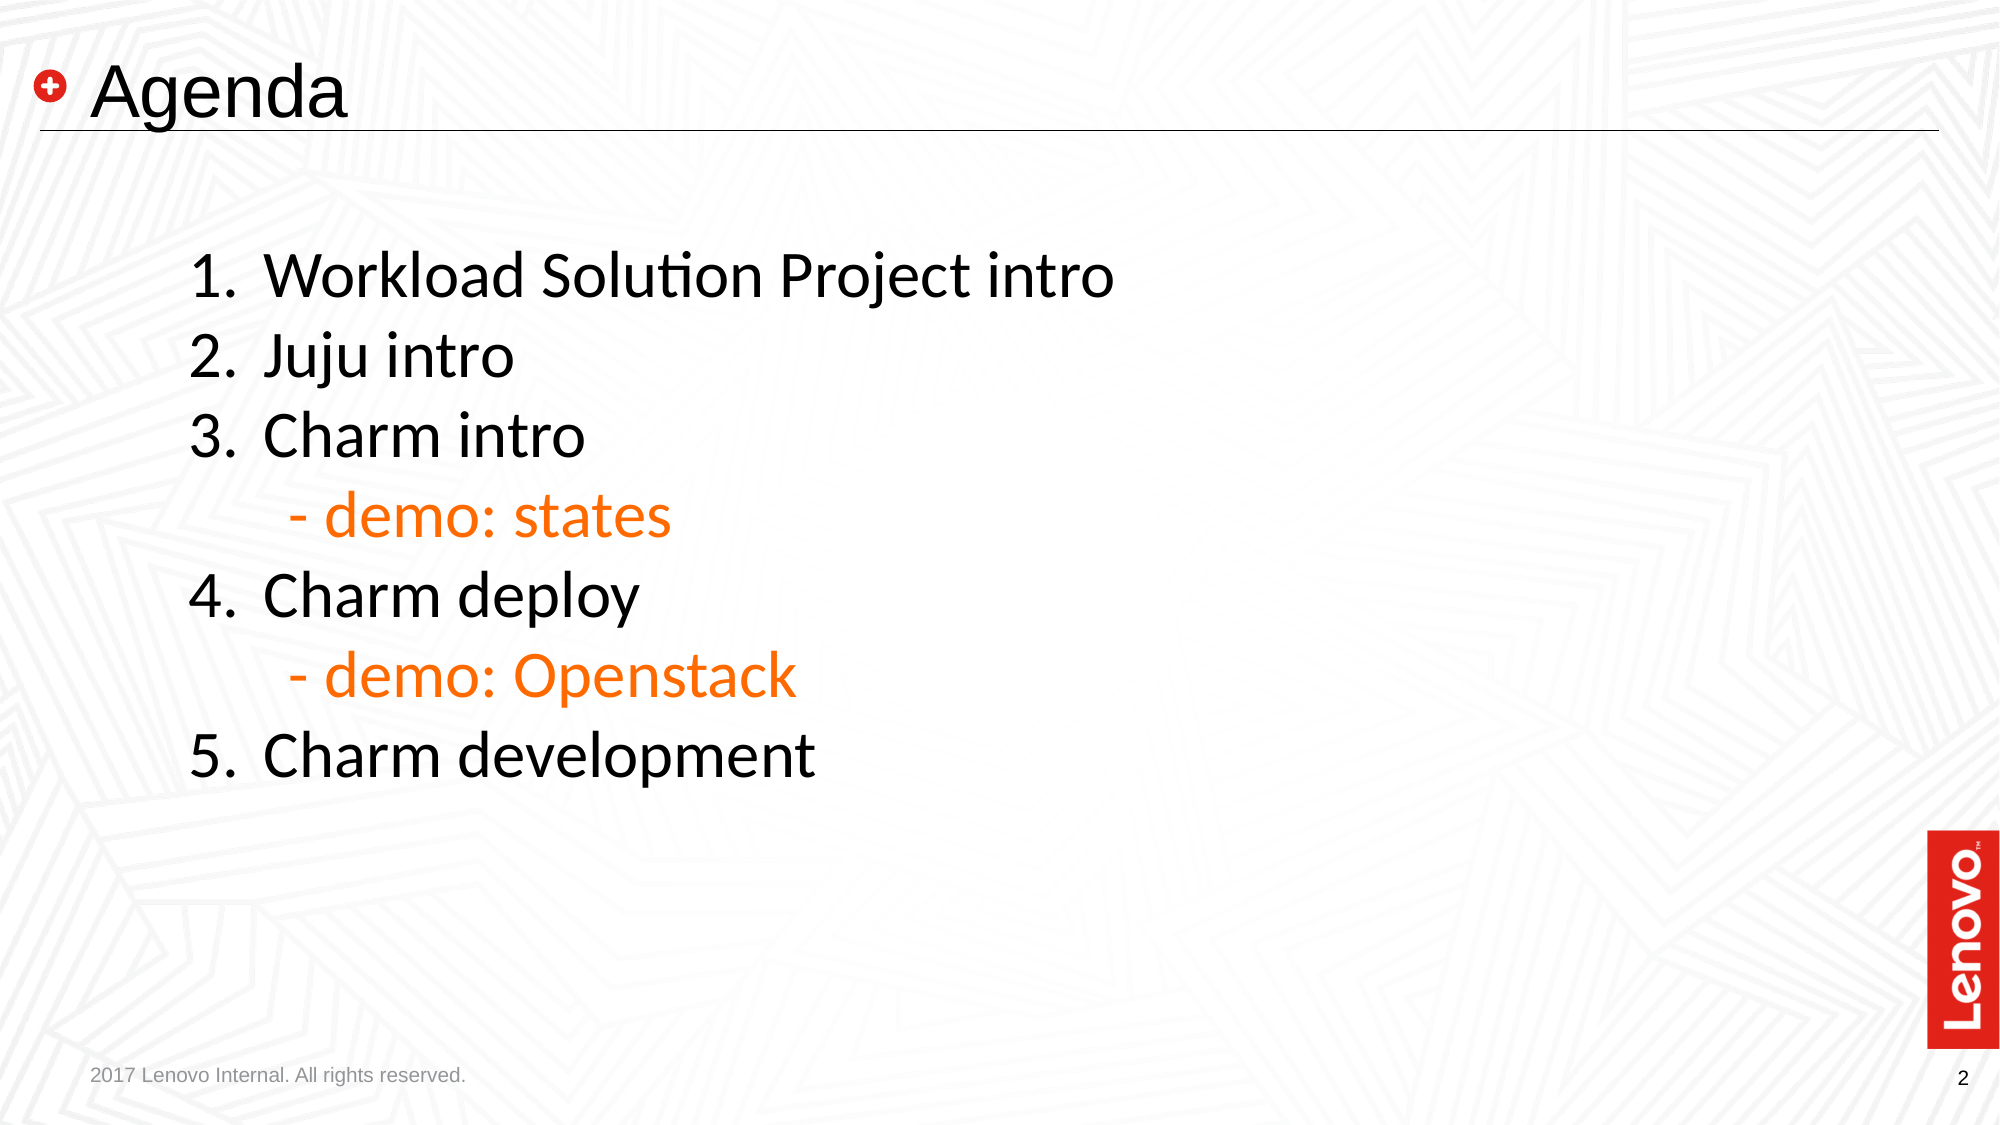

# Agenda
Workload Solution Project intro
Juju intro
Charm intro
- demo: states
Charm deploy
- demo: Openstack
Charm development
2017 Lenovo Internal. All rights reserved.